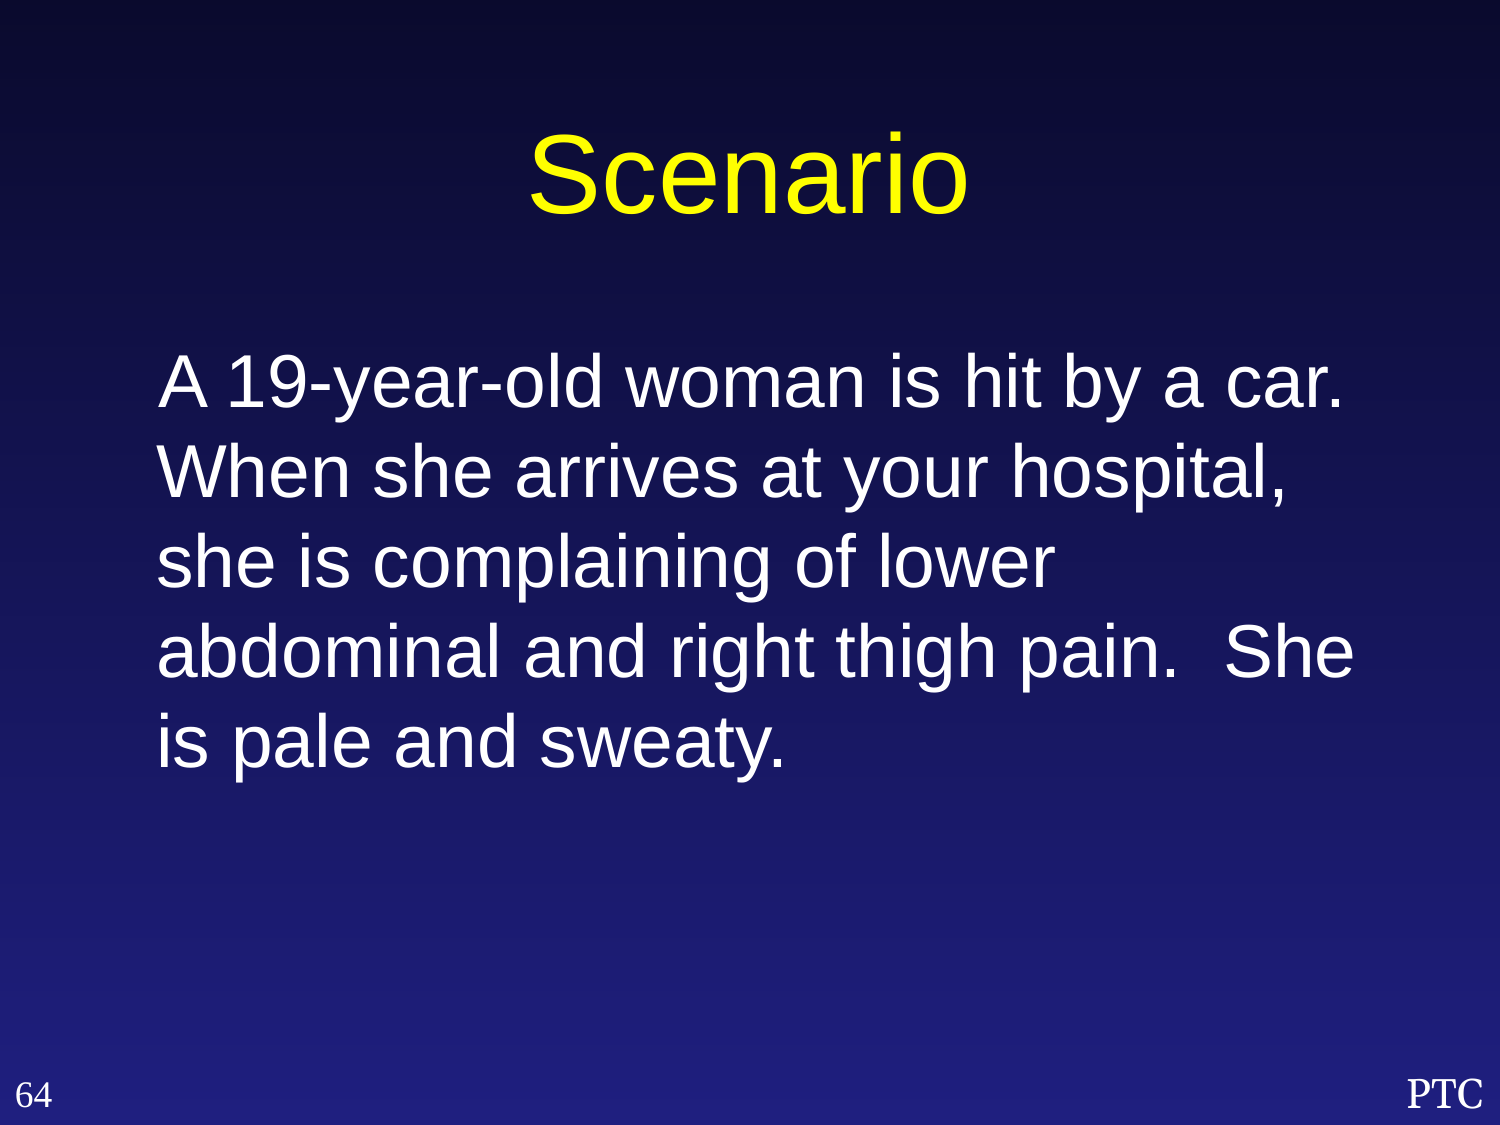

Scenario
A 19-year-old woman is hit by a car.  When she arrives at your hospital, she is complaining of lower abdominal and right thigh pain.  She is pale and sweaty.

64